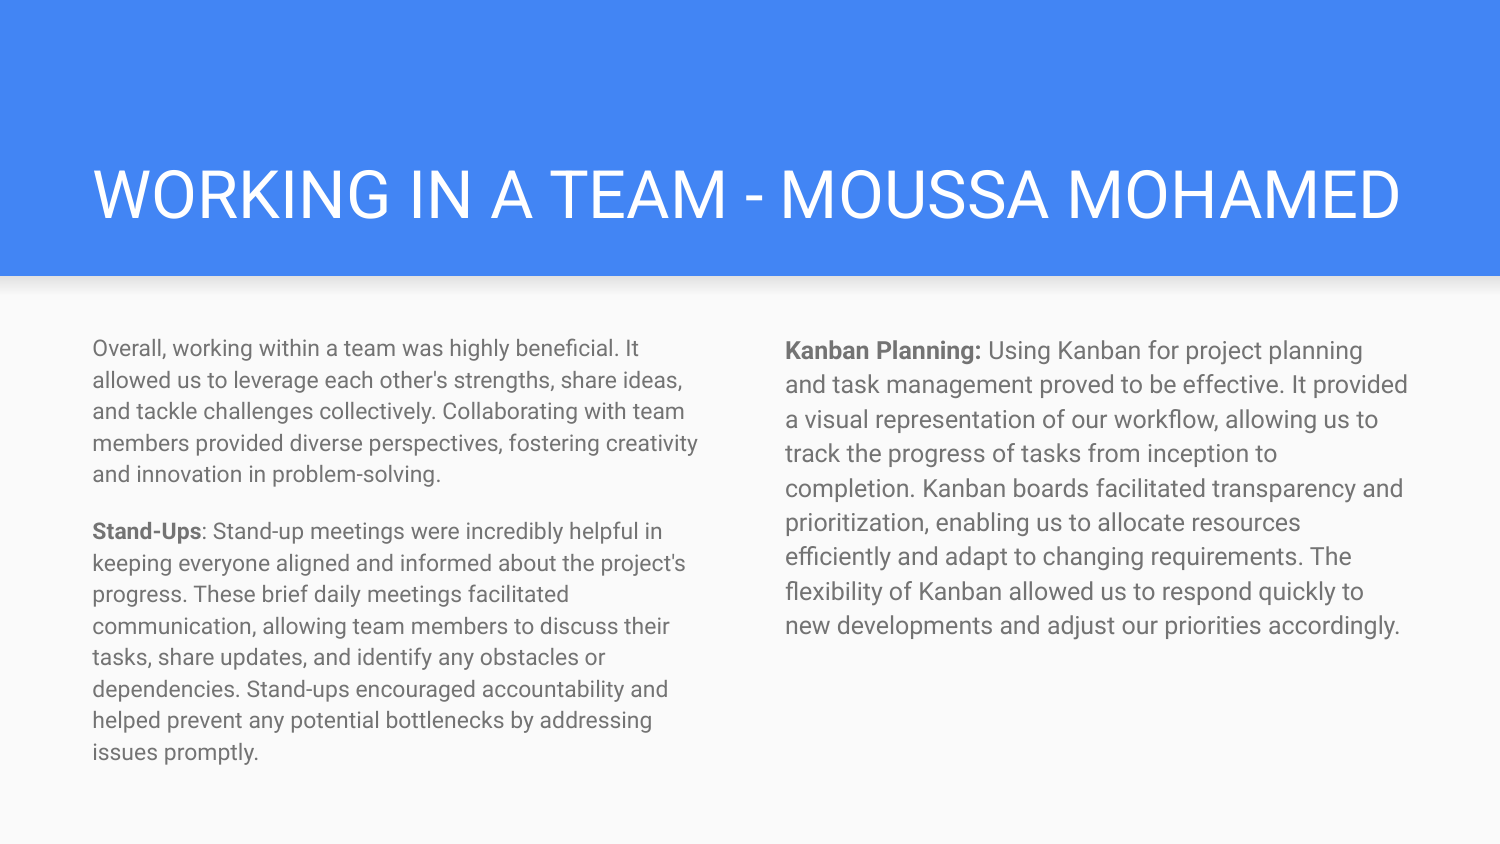

# WORKING IN A TEAM - MOUSSA MOHAMED
Overall, working within a team was highly beneficial. It allowed us to leverage each other's strengths, share ideas, and tackle challenges collectively. Collaborating with team members provided diverse perspectives, fostering creativity and innovation in problem-solving.
Stand-Ups: Stand-up meetings were incredibly helpful in keeping everyone aligned and informed about the project's progress. These brief daily meetings facilitated communication, allowing team members to discuss their tasks, share updates, and identify any obstacles or dependencies. Stand-ups encouraged accountability and helped prevent any potential bottlenecks by addressing issues promptly.

Kanban Planning: Using Kanban for project planning and task management proved to be effective. It provided a visual representation of our workflow, allowing us to track the progress of tasks from inception to completion. Kanban boards facilitated transparency and prioritization, enabling us to allocate resources efficiently and adapt to changing requirements. The flexibility of Kanban allowed us to respond quickly to new developments and adjust our priorities accordingly.